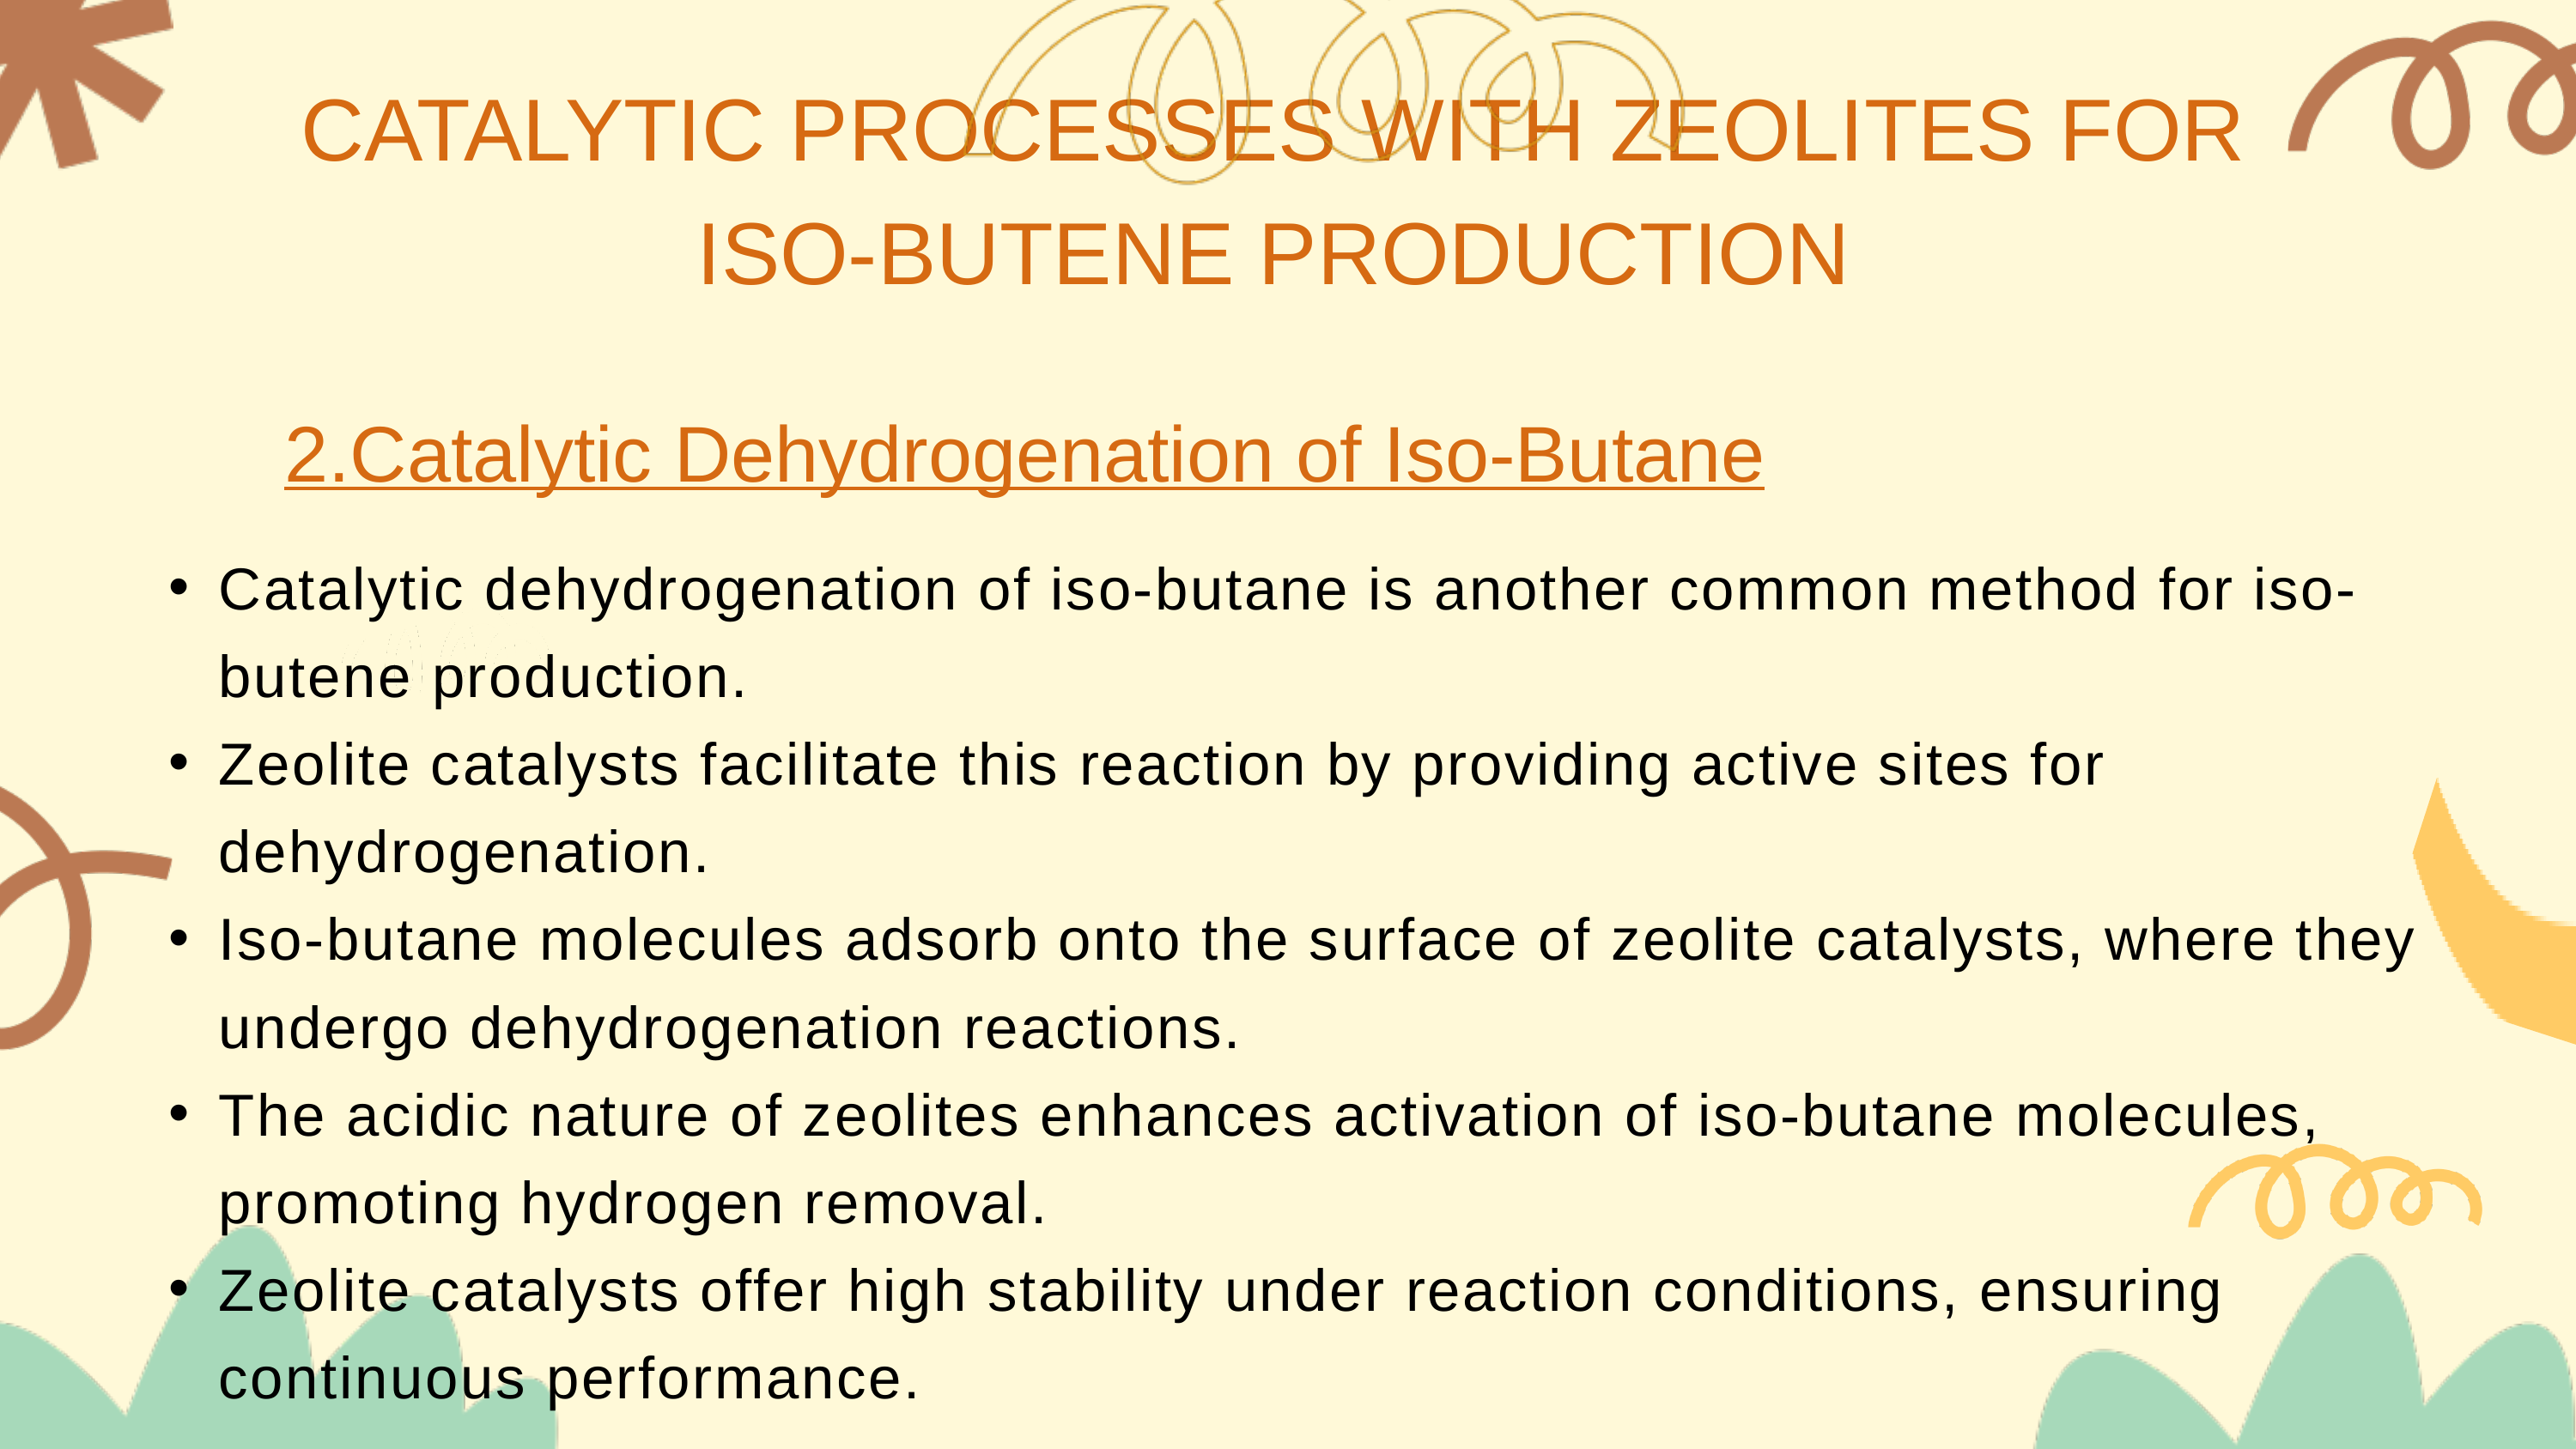

CATALYTIC PROCESSES WITH ZEOLITES FOR ISO-BUTENE PRODUCTION
2.Catalytic Dehydrogenation of Iso-Butane
Catalytic dehydrogenation of iso-butane is another common method for iso-butene production.
Zeolite catalysts facilitate this reaction by providing active sites for dehydrogenation.
Iso-butane molecules adsorb onto the surface of zeolite catalysts, where they undergo dehydrogenation reactions.
The acidic nature of zeolites enhances activation of iso-butane molecules, promoting hydrogen removal.
Zeolite catalysts offer high stability under reaction conditions, ensuring continuous performance.